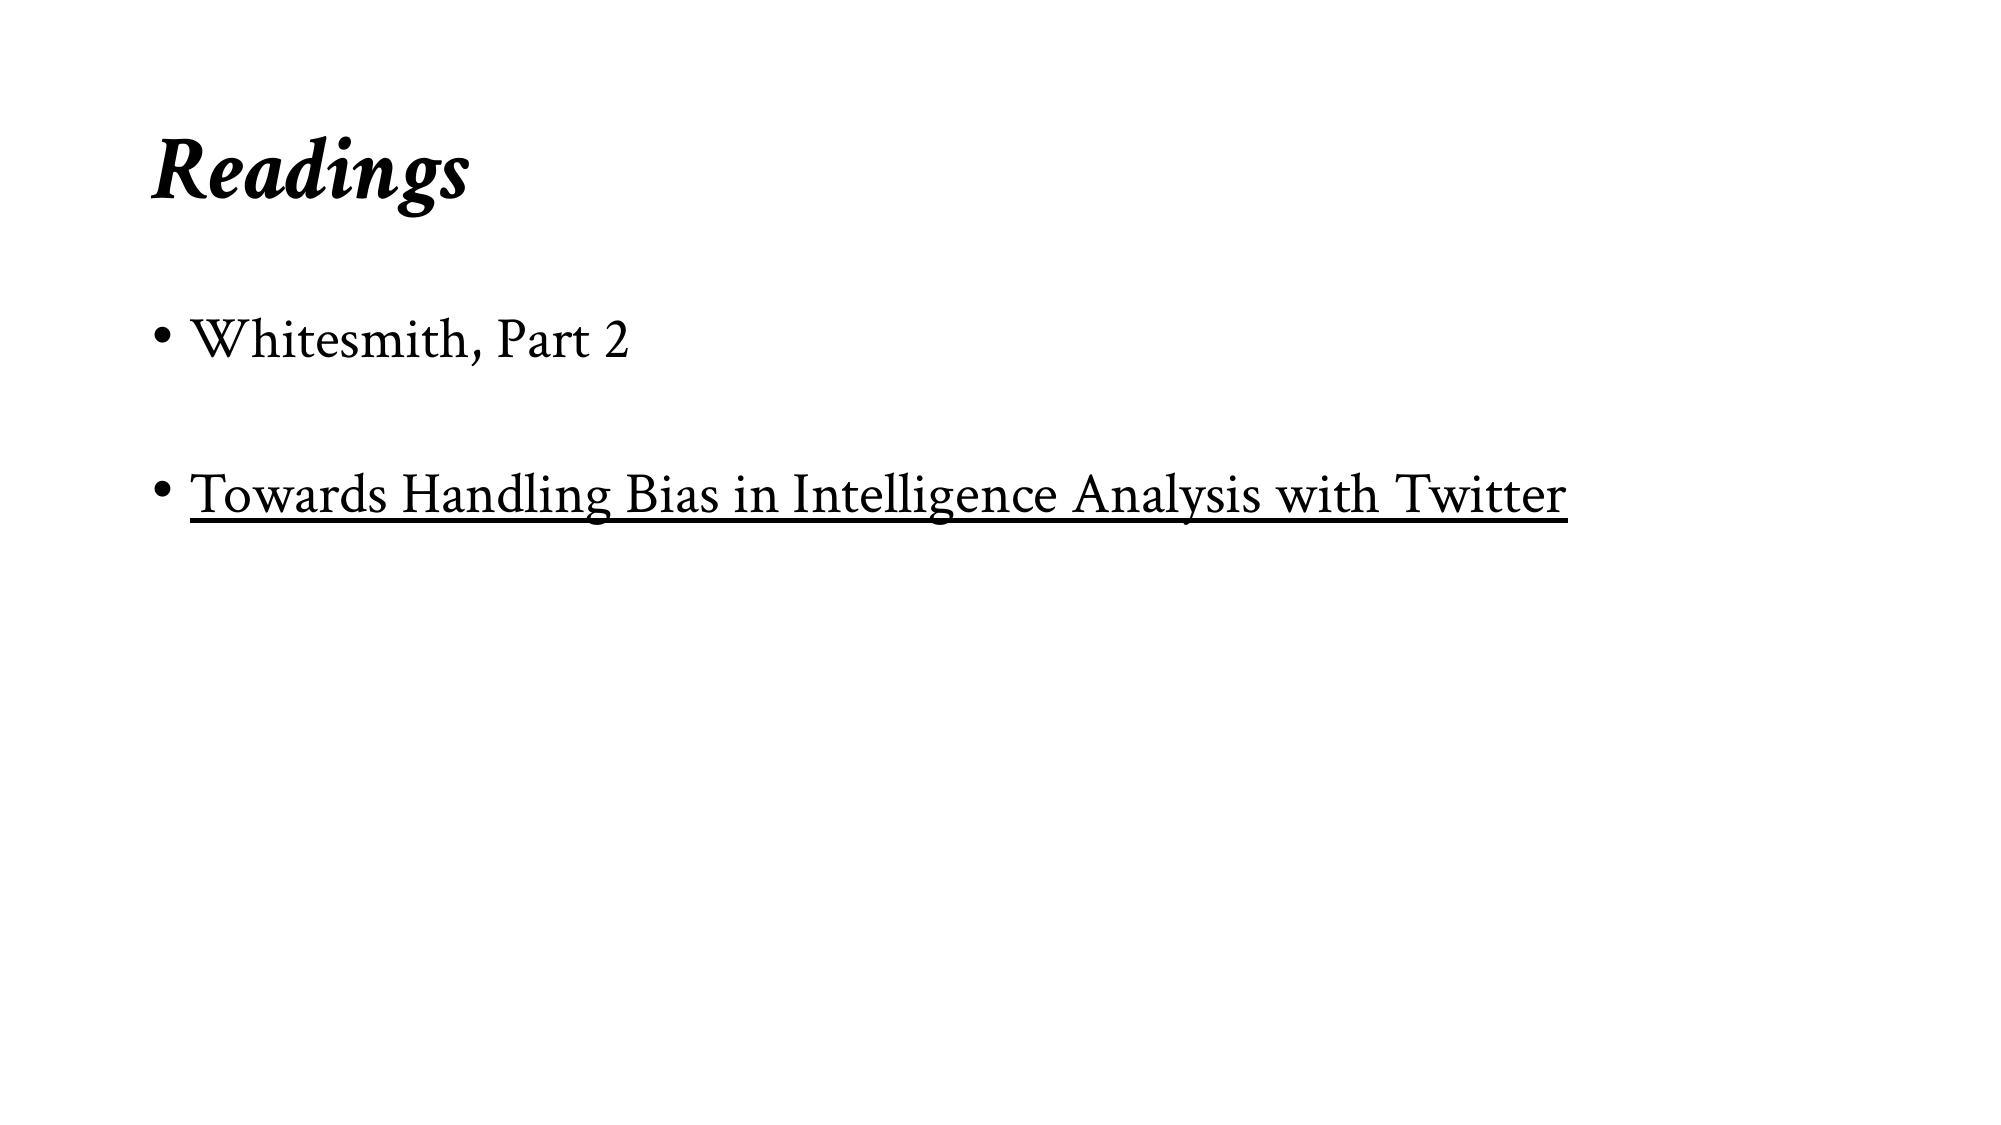

# Readings
Whitesmith, Part 2

Towards Handling Bias in Intelligence Analysis with Twitter